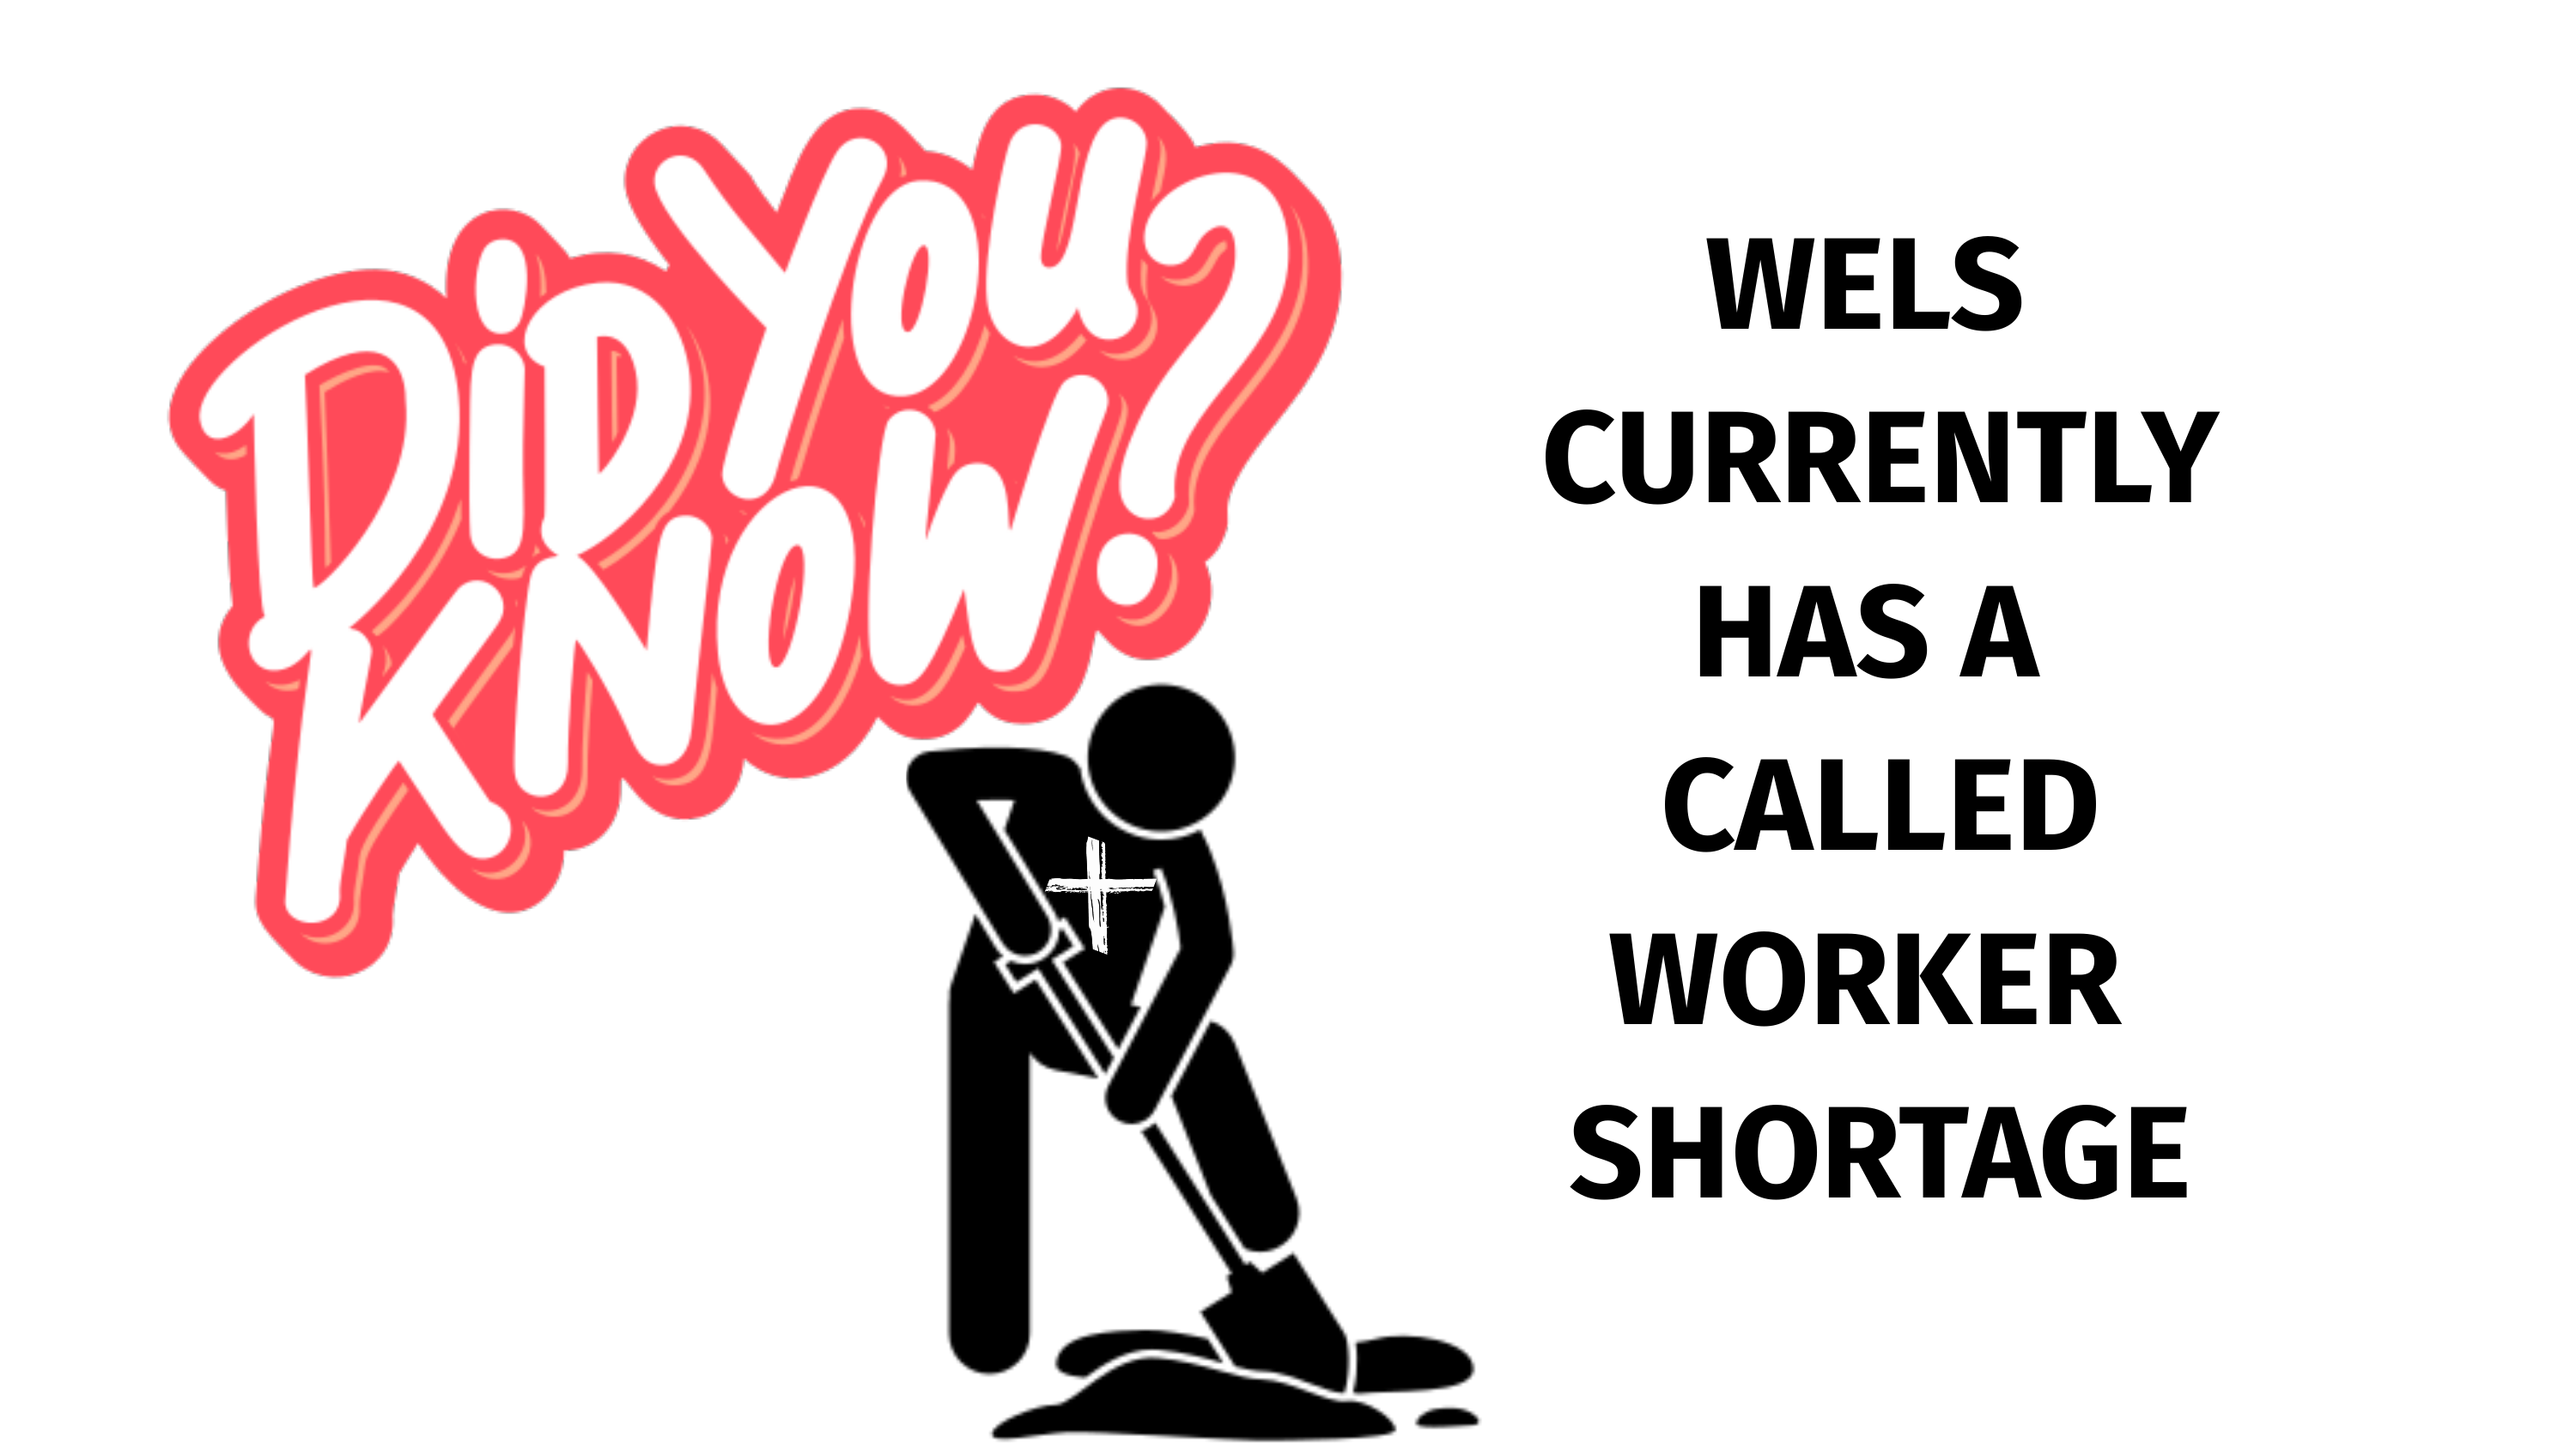

WELS
CURRENTLY
HAS A
CALLED
WORKER
SHORTAGE